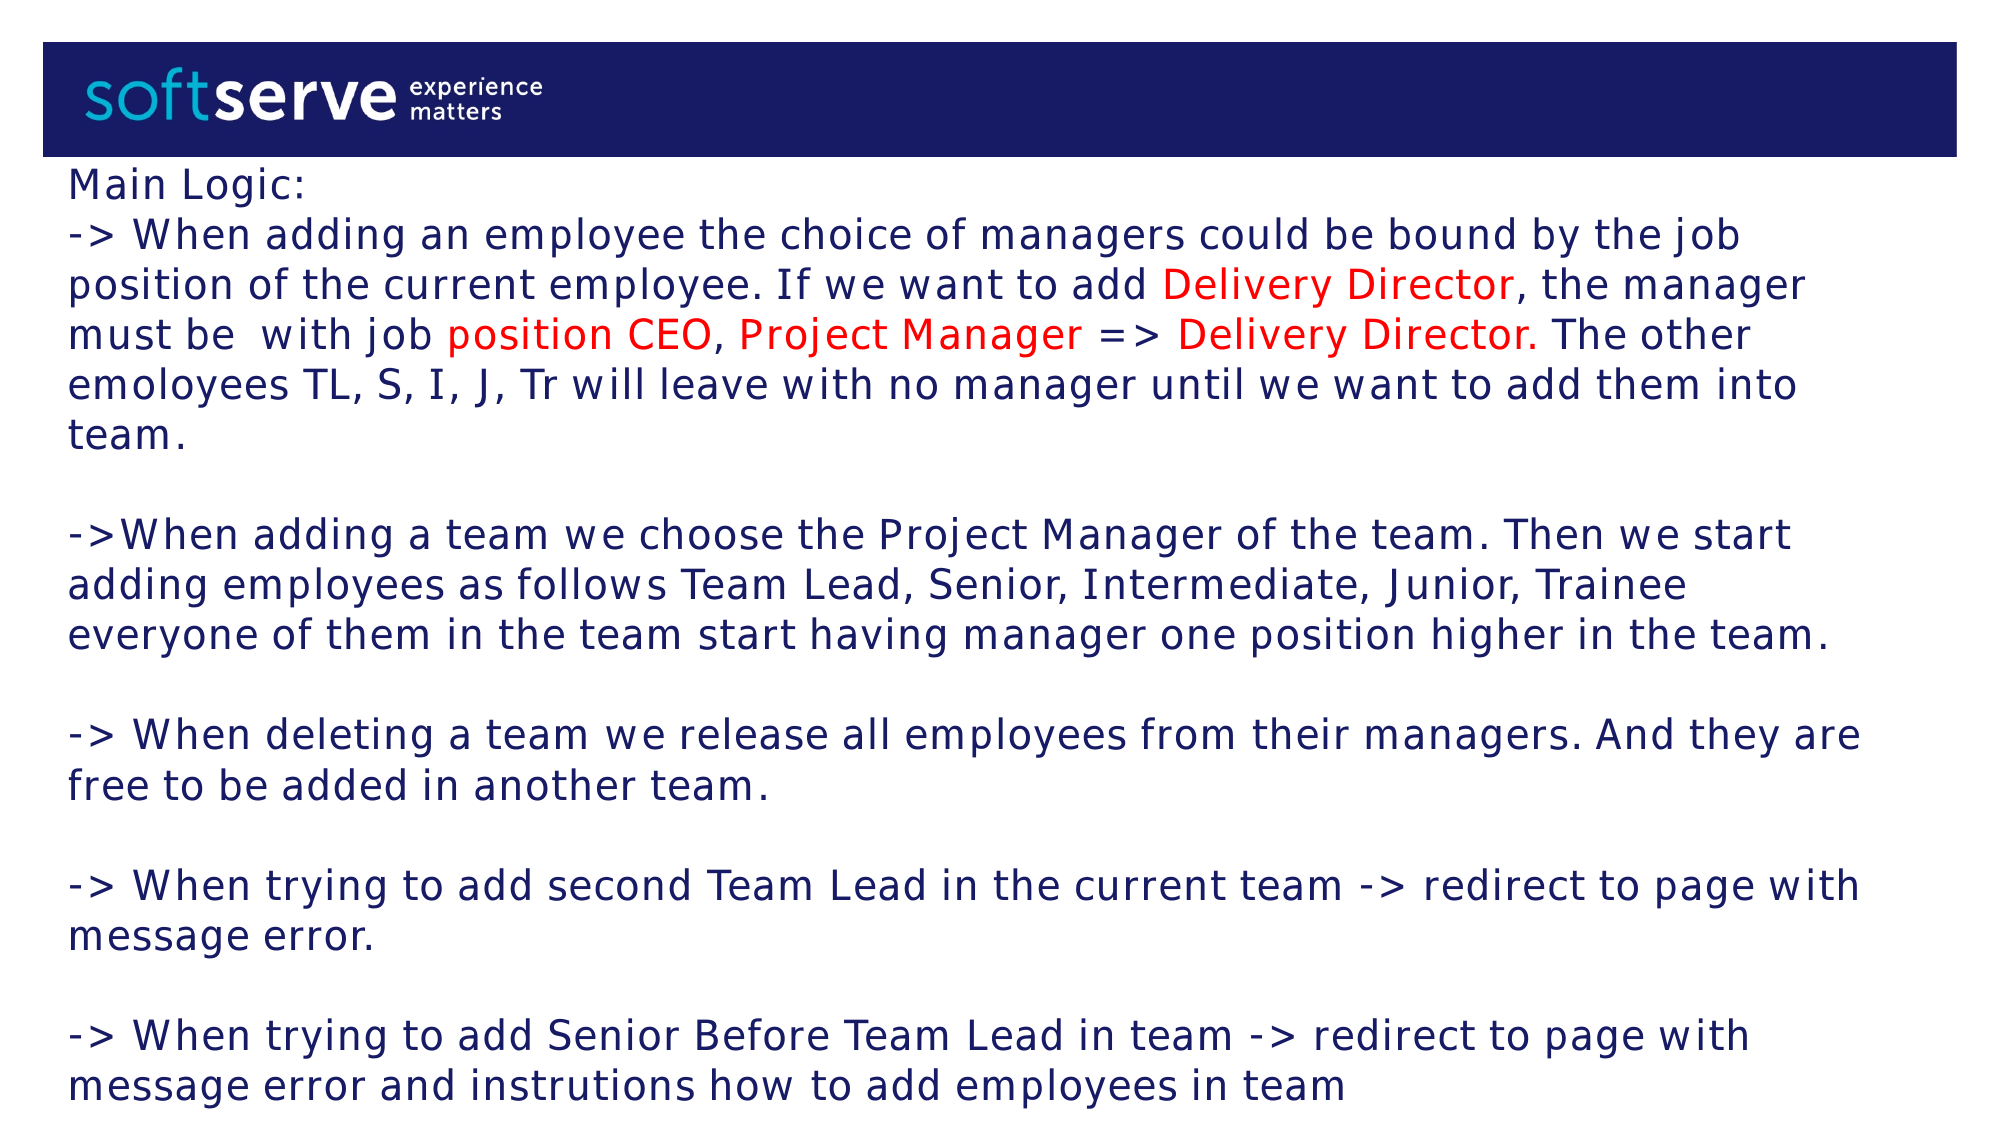

Main Logic:
-> When adding an employee the choice of managers could be bound by the job position of the current employee. If we want to add Delivery Director, the manager must be  with job position CEO, Project Manager => Delivery Director. The other emoloyees TL, S, I, J, Tr will leave with no manager until we want to add them into team.

->When adding a team we choose the Project Manager of the team. Then we start adding employees as follows Team Lead, Senior, Intermediate, Junior, Trainee  everyone of them in the team start having manager one position higher in the team.

-> When deleting a team we release all employees from their managers. And they are free to be added in another team.

-> When trying to add second Team Lead in the current team -> redirect to page with message error.

-> When trying to add Senior Before Team Lead in team -> redirect to page with message error and instrutions how to add employees in team